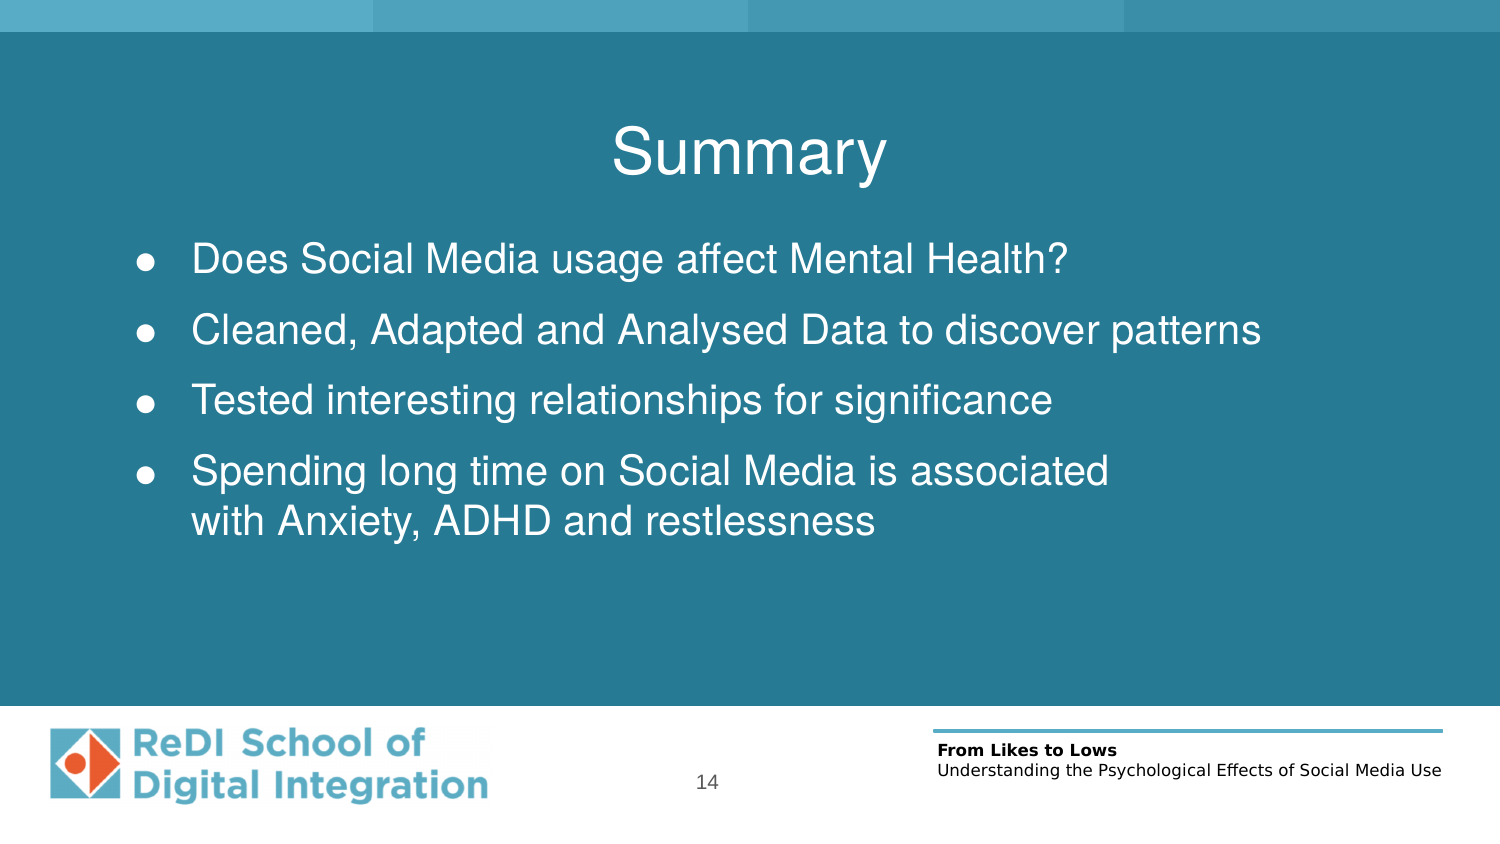

Summary
Does Social Media usage affect Mental Health?
Cleaned, Adapted and Analysed Data to discover patterns
Tested interesting relationships for significance
Spending long time on Social Media is associated
with Anxiety, ADHD and restlessness
14